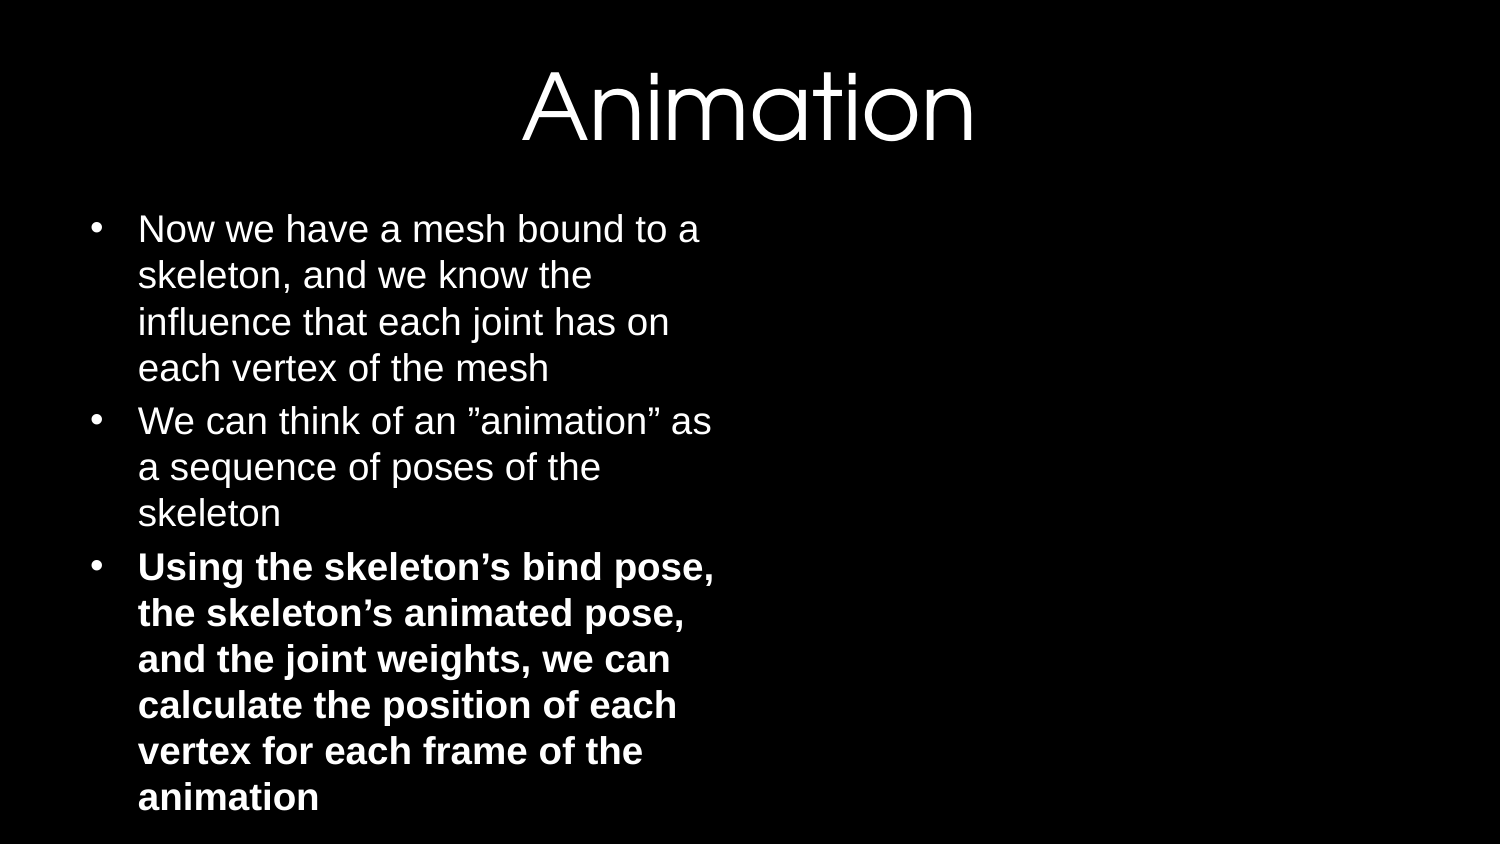

# Animation
Now we have a mesh bound to a skeleton, and we know the influence that each joint has on each vertex of the mesh
We can think of an ”animation” as a sequence of poses of the skeleton
Using the skeleton’s bind pose, the skeleton’s animated pose, and the joint weights, we can calculate the position of each vertex for each frame of the animation